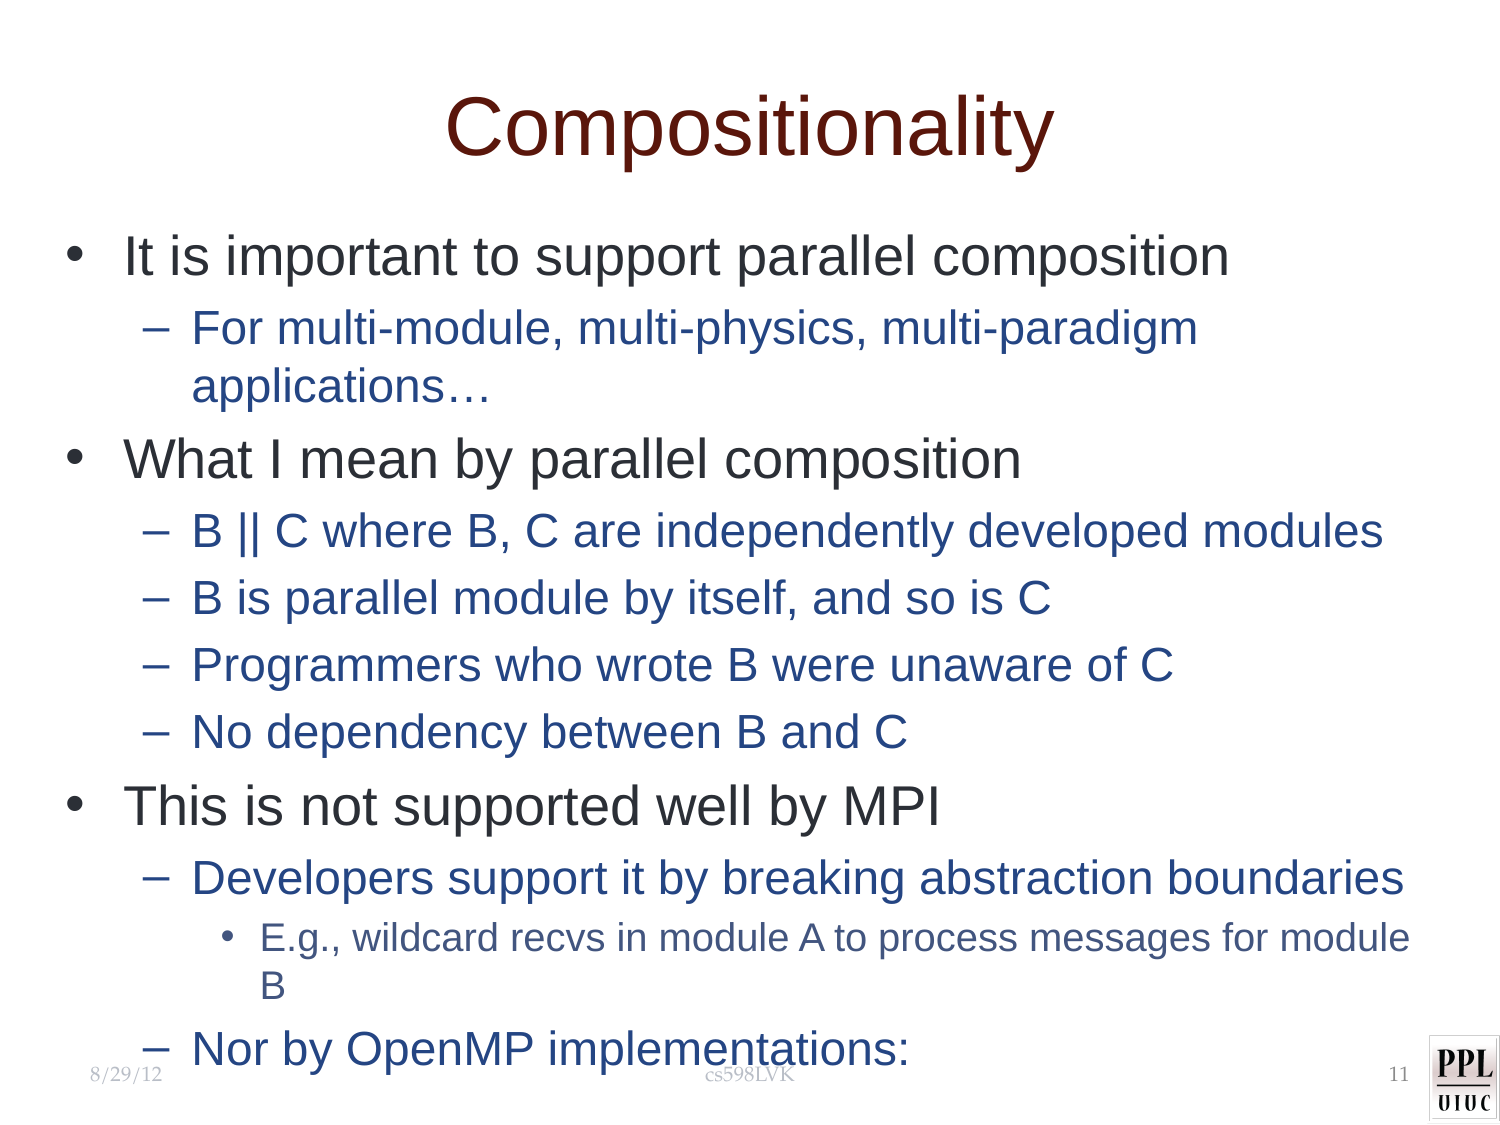

# Compositionality
It is important to support parallel composition
For multi-module, multi-physics, multi-paradigm applications…
What I mean by parallel composition
B || C where B, C are independently developed modules
B is parallel module by itself, and so is C
Programmers who wrote B were unaware of C
No dependency between B and C
This is not supported well by MPI
Developers support it by breaking abstraction boundaries
E.g., wildcard recvs in module A to process messages for module B
Nor by OpenMP implementations:
8/29/12
cs598LVK
11